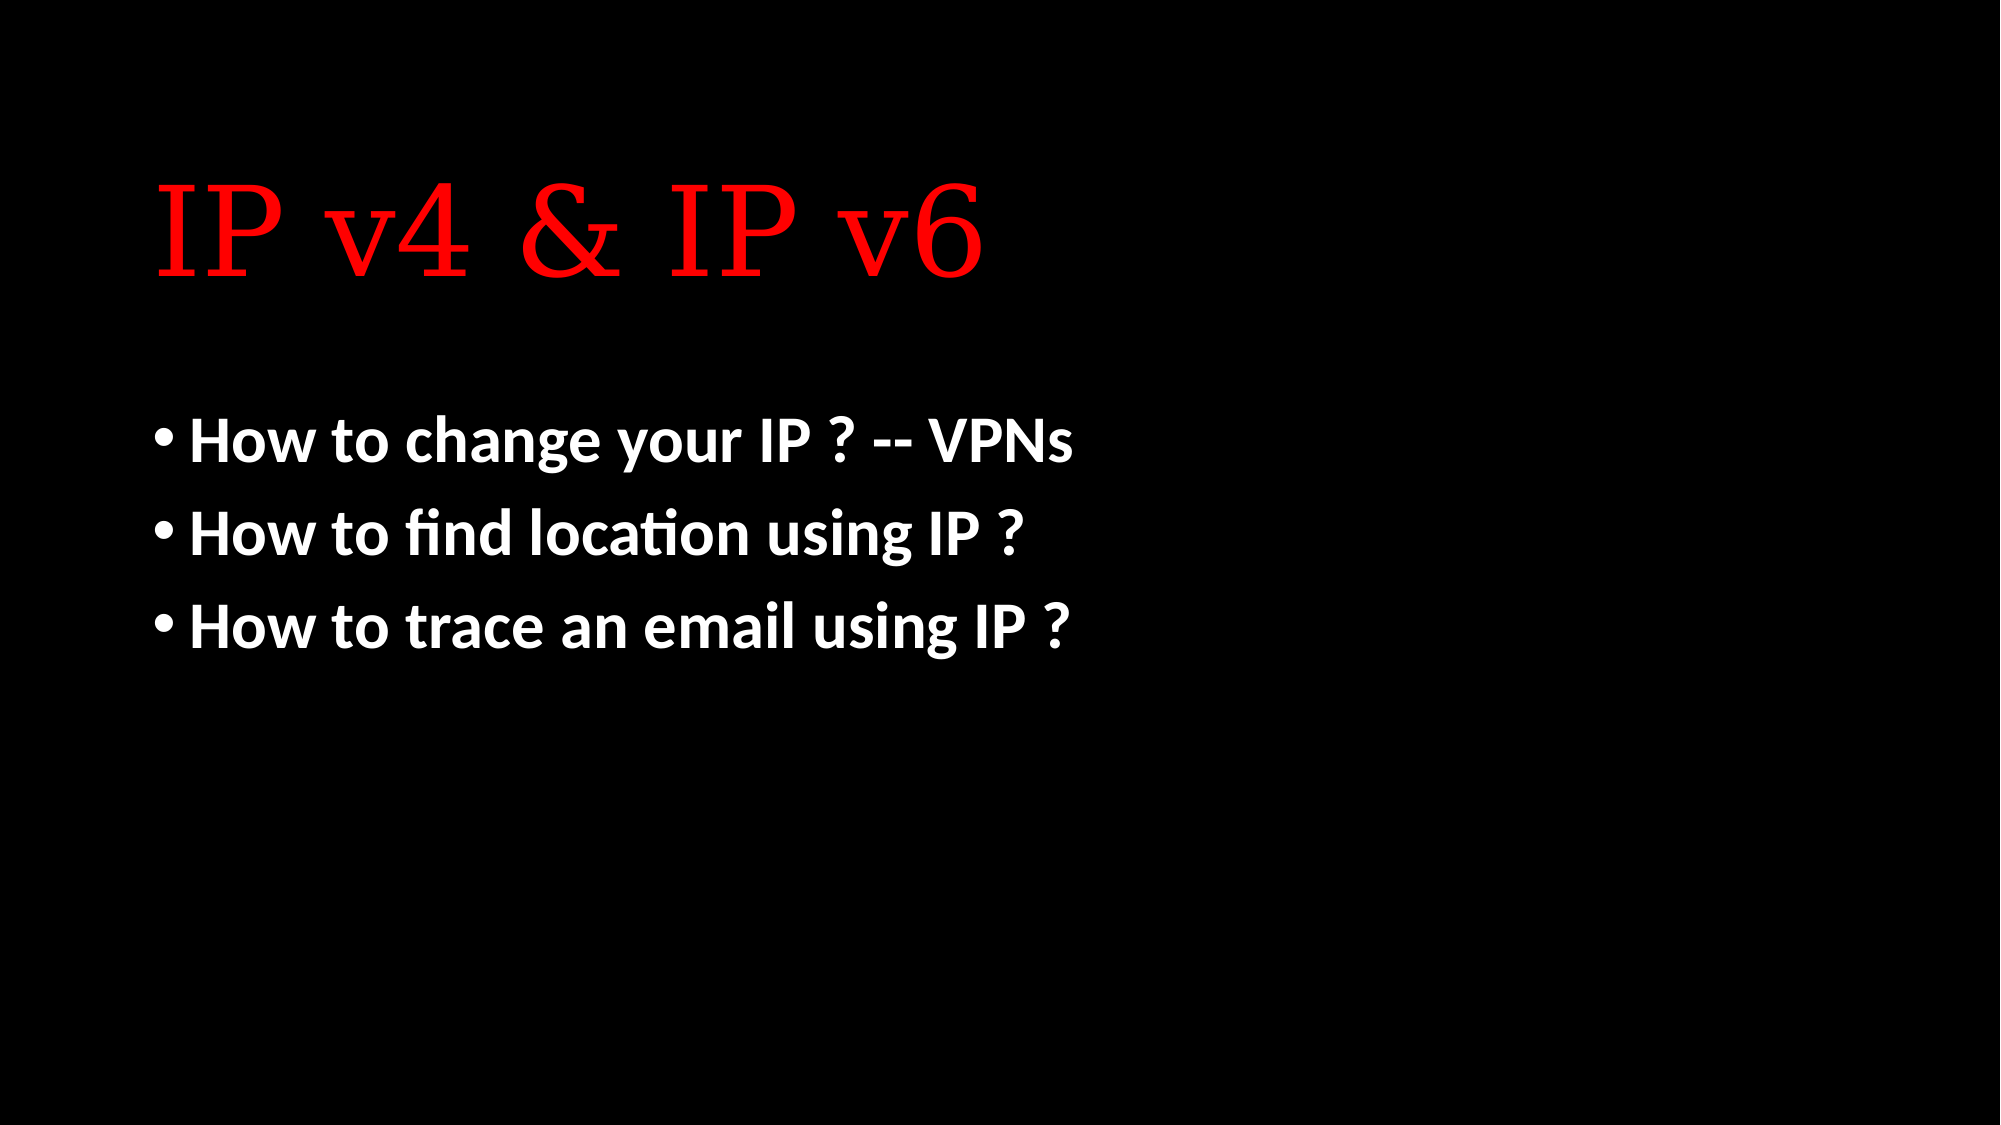

IP v4 & IP v6
How to change your IP ? -- VPNs
How to find location using IP ?
How to trace an email using IP ?